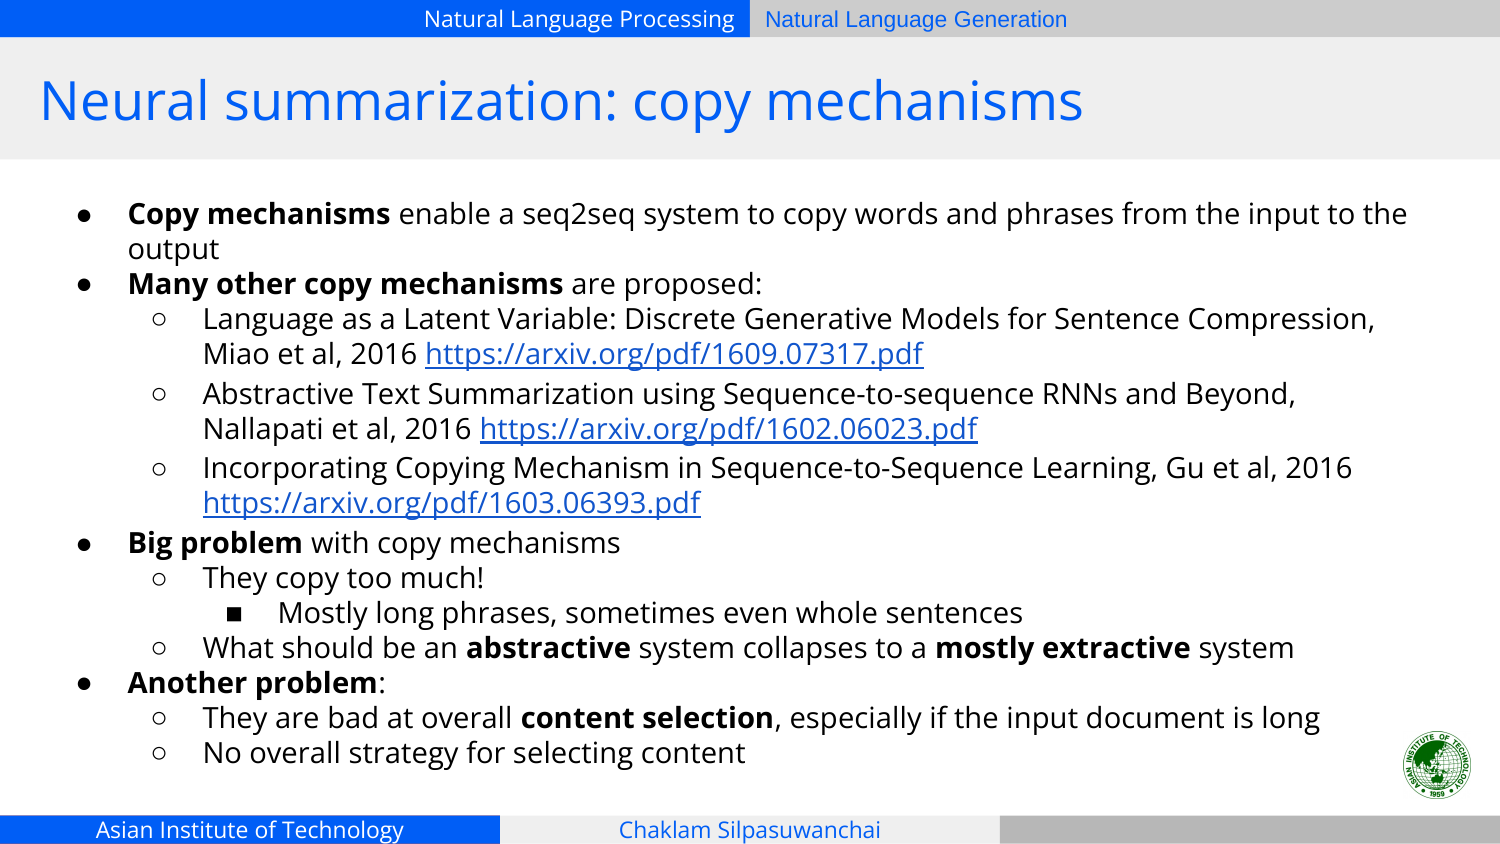

# Neural summarization: copy mechanisms
Copy mechanisms enable a seq2seq system to copy words and phrases from the input to the output
Many other copy mechanisms are proposed:
Language as a Latent Variable: Discrete Generative Models for Sentence Compression, Miao et al, 2016 https://arxiv.org/pdf/1609.07317.pdf
Abstractive Text Summarization using Sequence-to-sequence RNNs and Beyond, Nallapati et al, 2016 https://arxiv.org/pdf/1602.06023.pdf
Incorporating Copying Mechanism in Sequence-to-Sequence Learning, Gu et al, 2016 https://arxiv.org/pdf/1603.06393.pdf
Big problem with copy mechanisms
They copy too much!
Mostly long phrases, sometimes even whole sentences
What should be an abstractive system collapses to a mostly extractive system
Another problem:
They are bad at overall content selection, especially if the input document is long
No overall strategy for selecting content